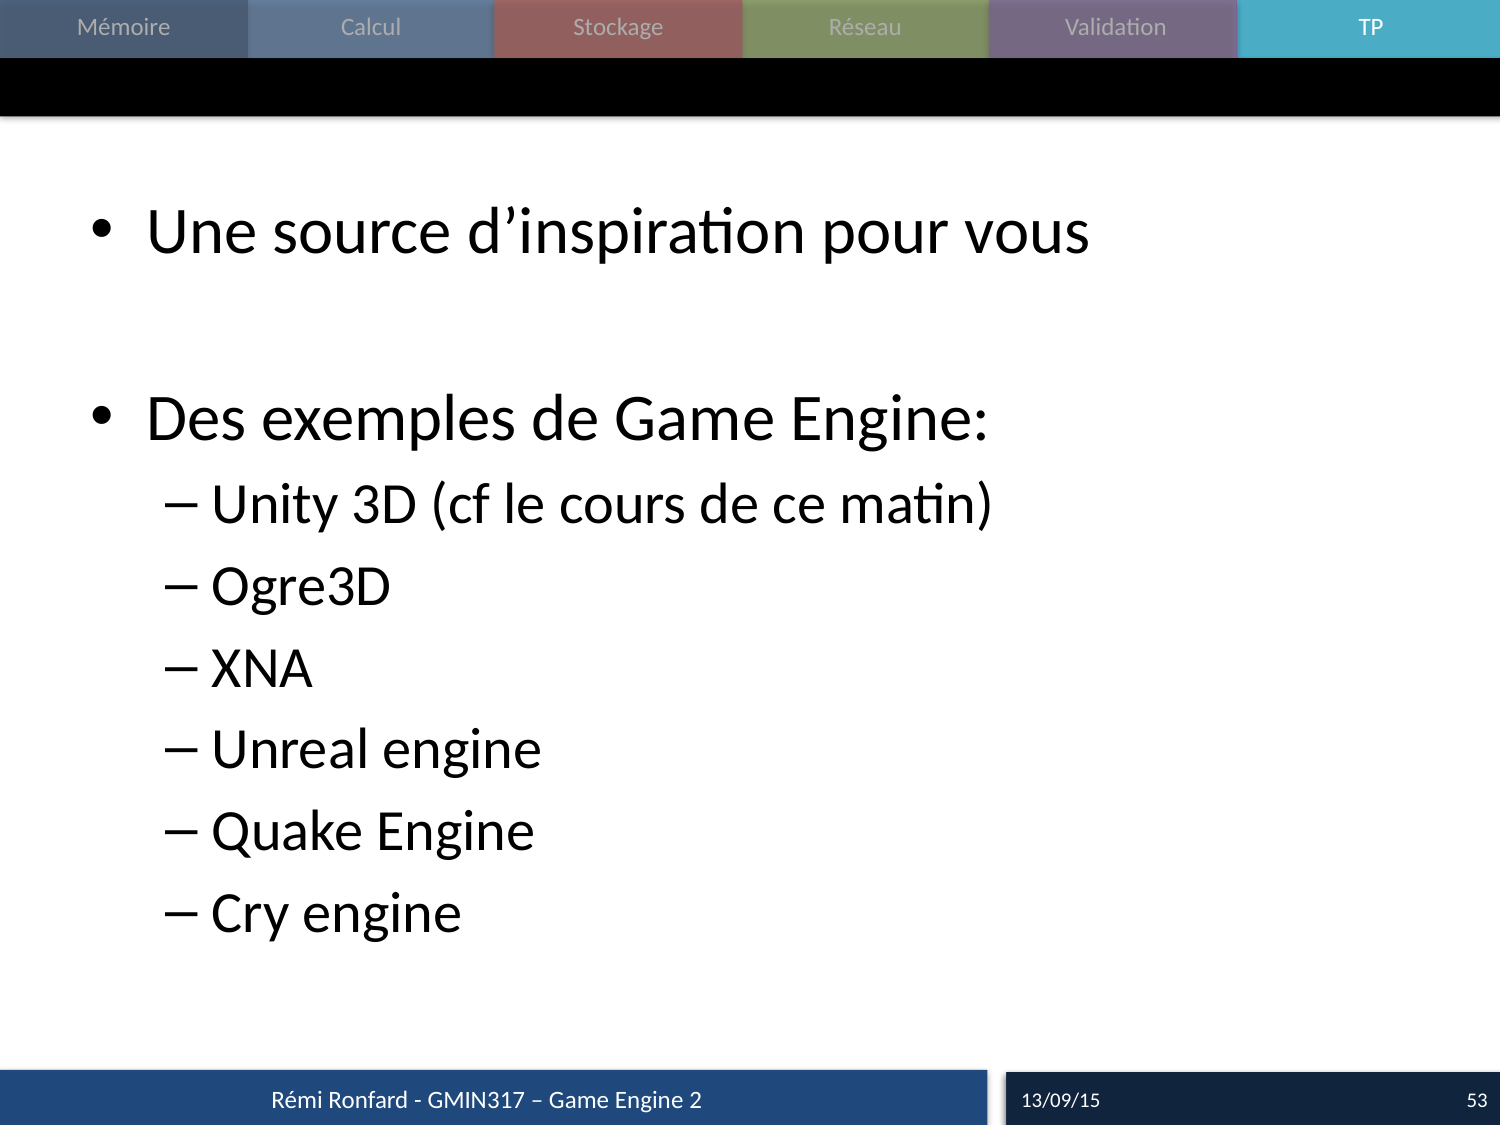

#
Une source d’inspiration pour vous

Des exemples de Game Engine:
Unity 3D (cf le cours de ce matin)
Ogre3D
XNA
Unreal engine
Quake Engine
Cry engine
Rémi Ronfard - GMIN317 – Game Engine 2
13/09/15
53